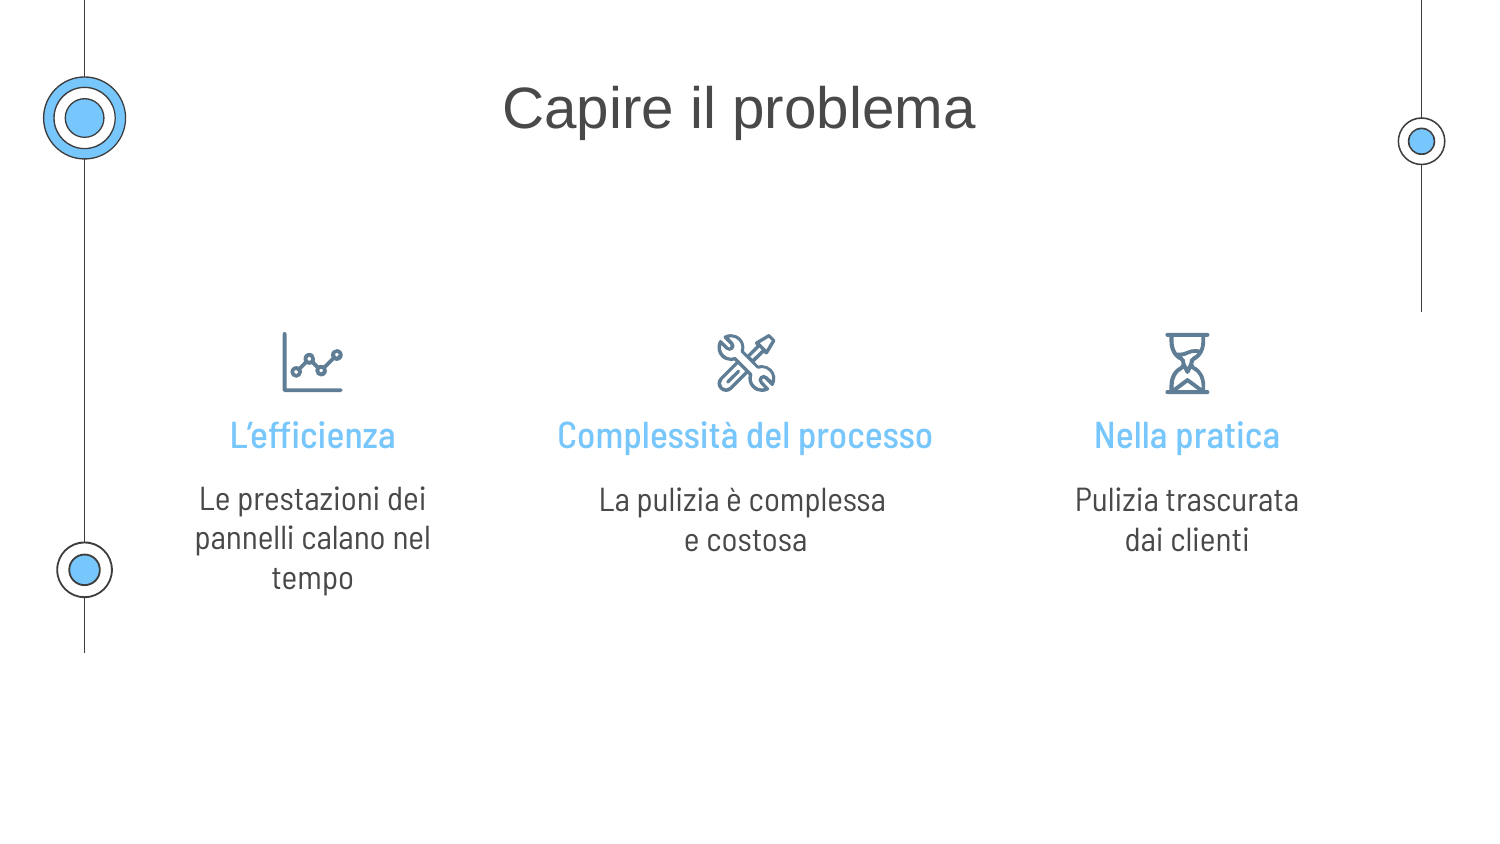

# Capire il problema

L’efficienza
Complessità del processo
Nella pratica
Le prestazioni dei pannelli calano nel tempo
La pulizia è complessa e costosa
Pulizia trascurata dai clienti